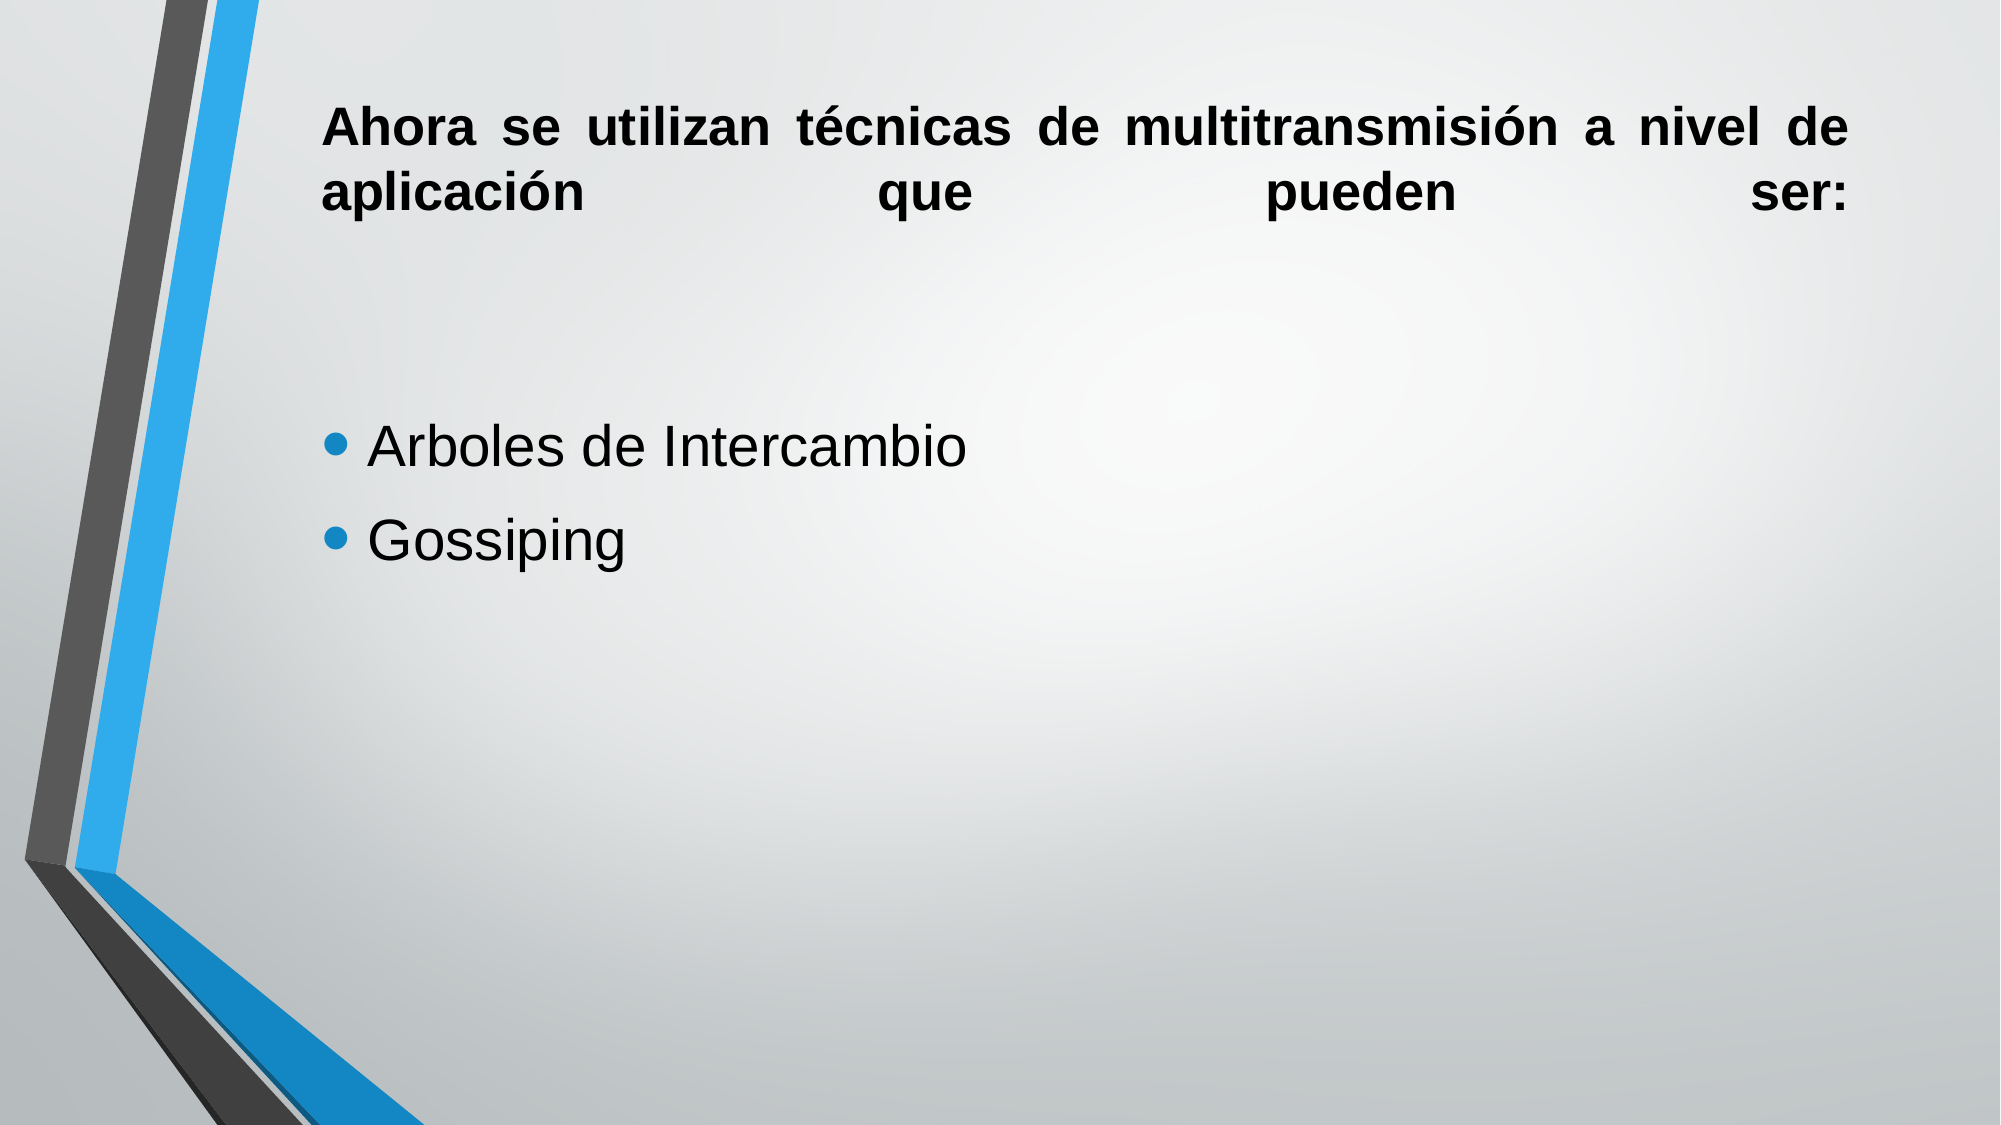

# Ahora se utilizan técnicas de multitransmisión a nivel de aplicación que pueden ser:
Arboles de Intercambio
Gossiping